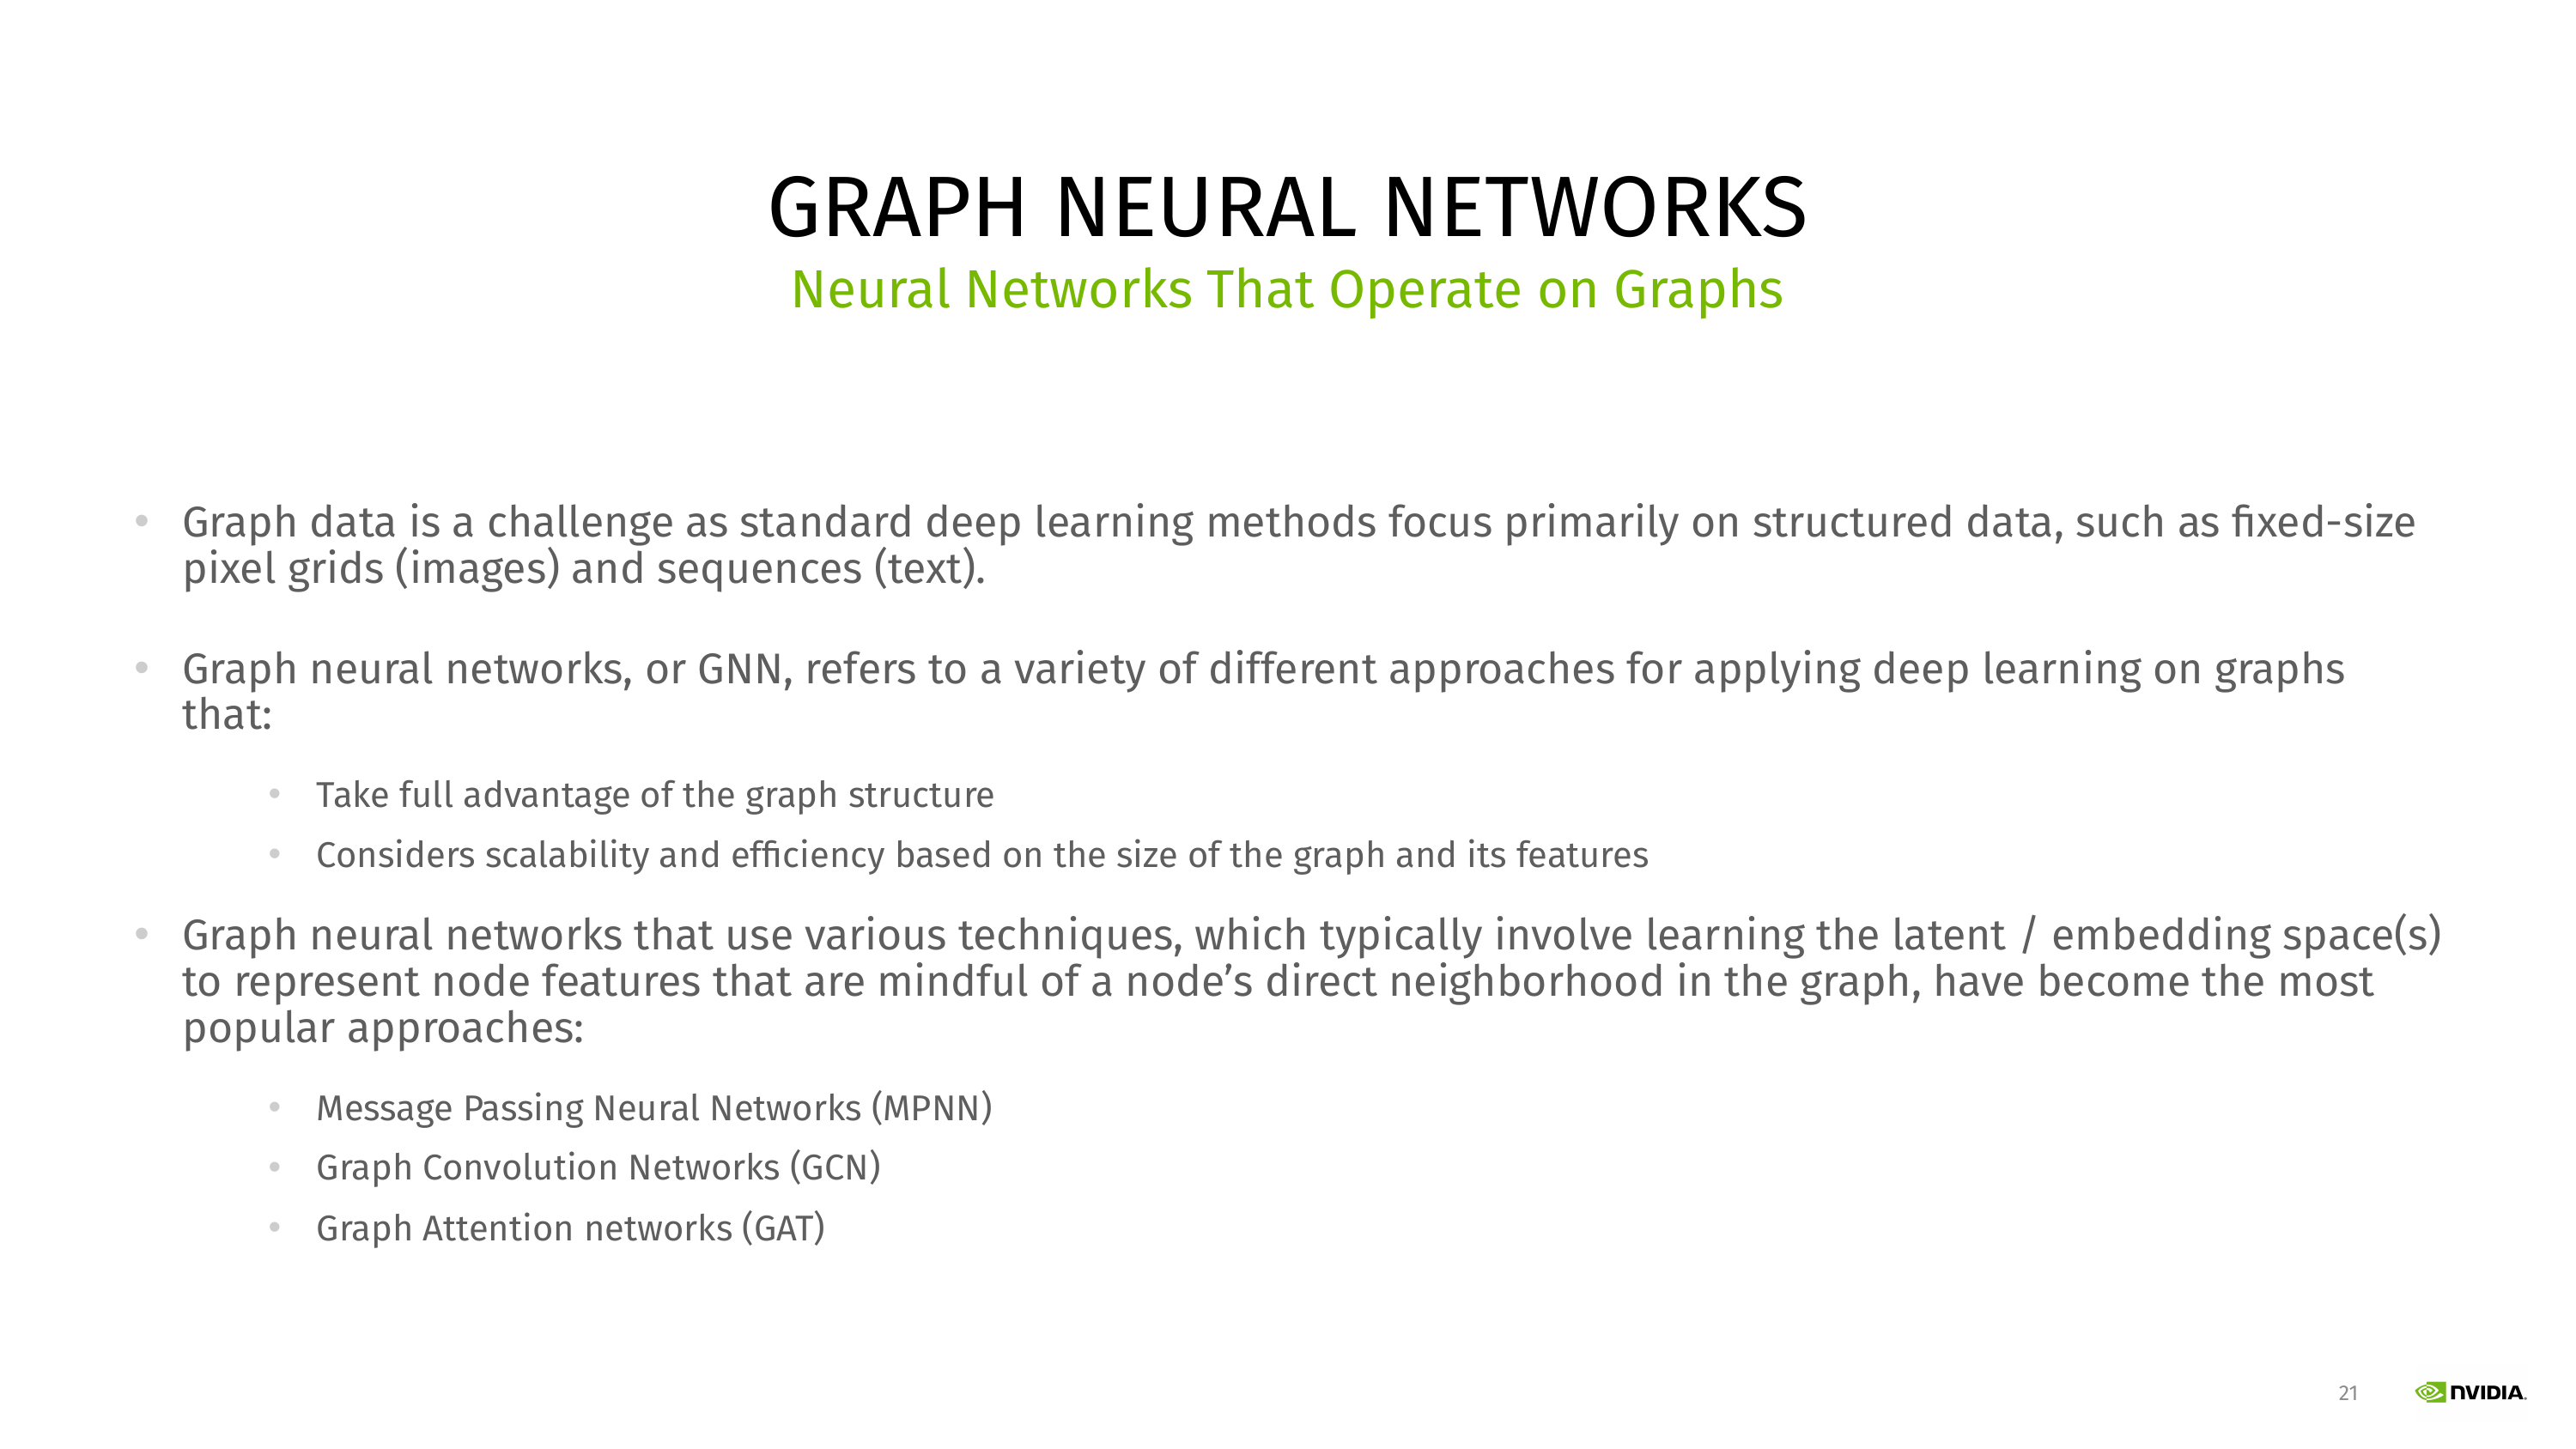

# Graph Neural Networks
Neural Networks That Operate on Graphs
Graph data is a challenge as standard deep learning methods focus primarily on structured data, such as fixed-size pixel grids (images) and sequences (text).
Graph neural networks, or GNN, refers to a variety of different approaches for applying deep learning on graphs that:
Take full advantage of the graph structure
Considers scalability and efficiency based on the size of the graph and its features
Graph neural networks that use various techniques, which typically involve learning the latent / embedding space(s) to represent node features that are mindful of a node’s direct neighborhood in the graph, have become the most popular approaches:
Message Passing Neural Networks (MPNN)
Graph Convolution Networks (GCN)
Graph Attention networks (GAT)